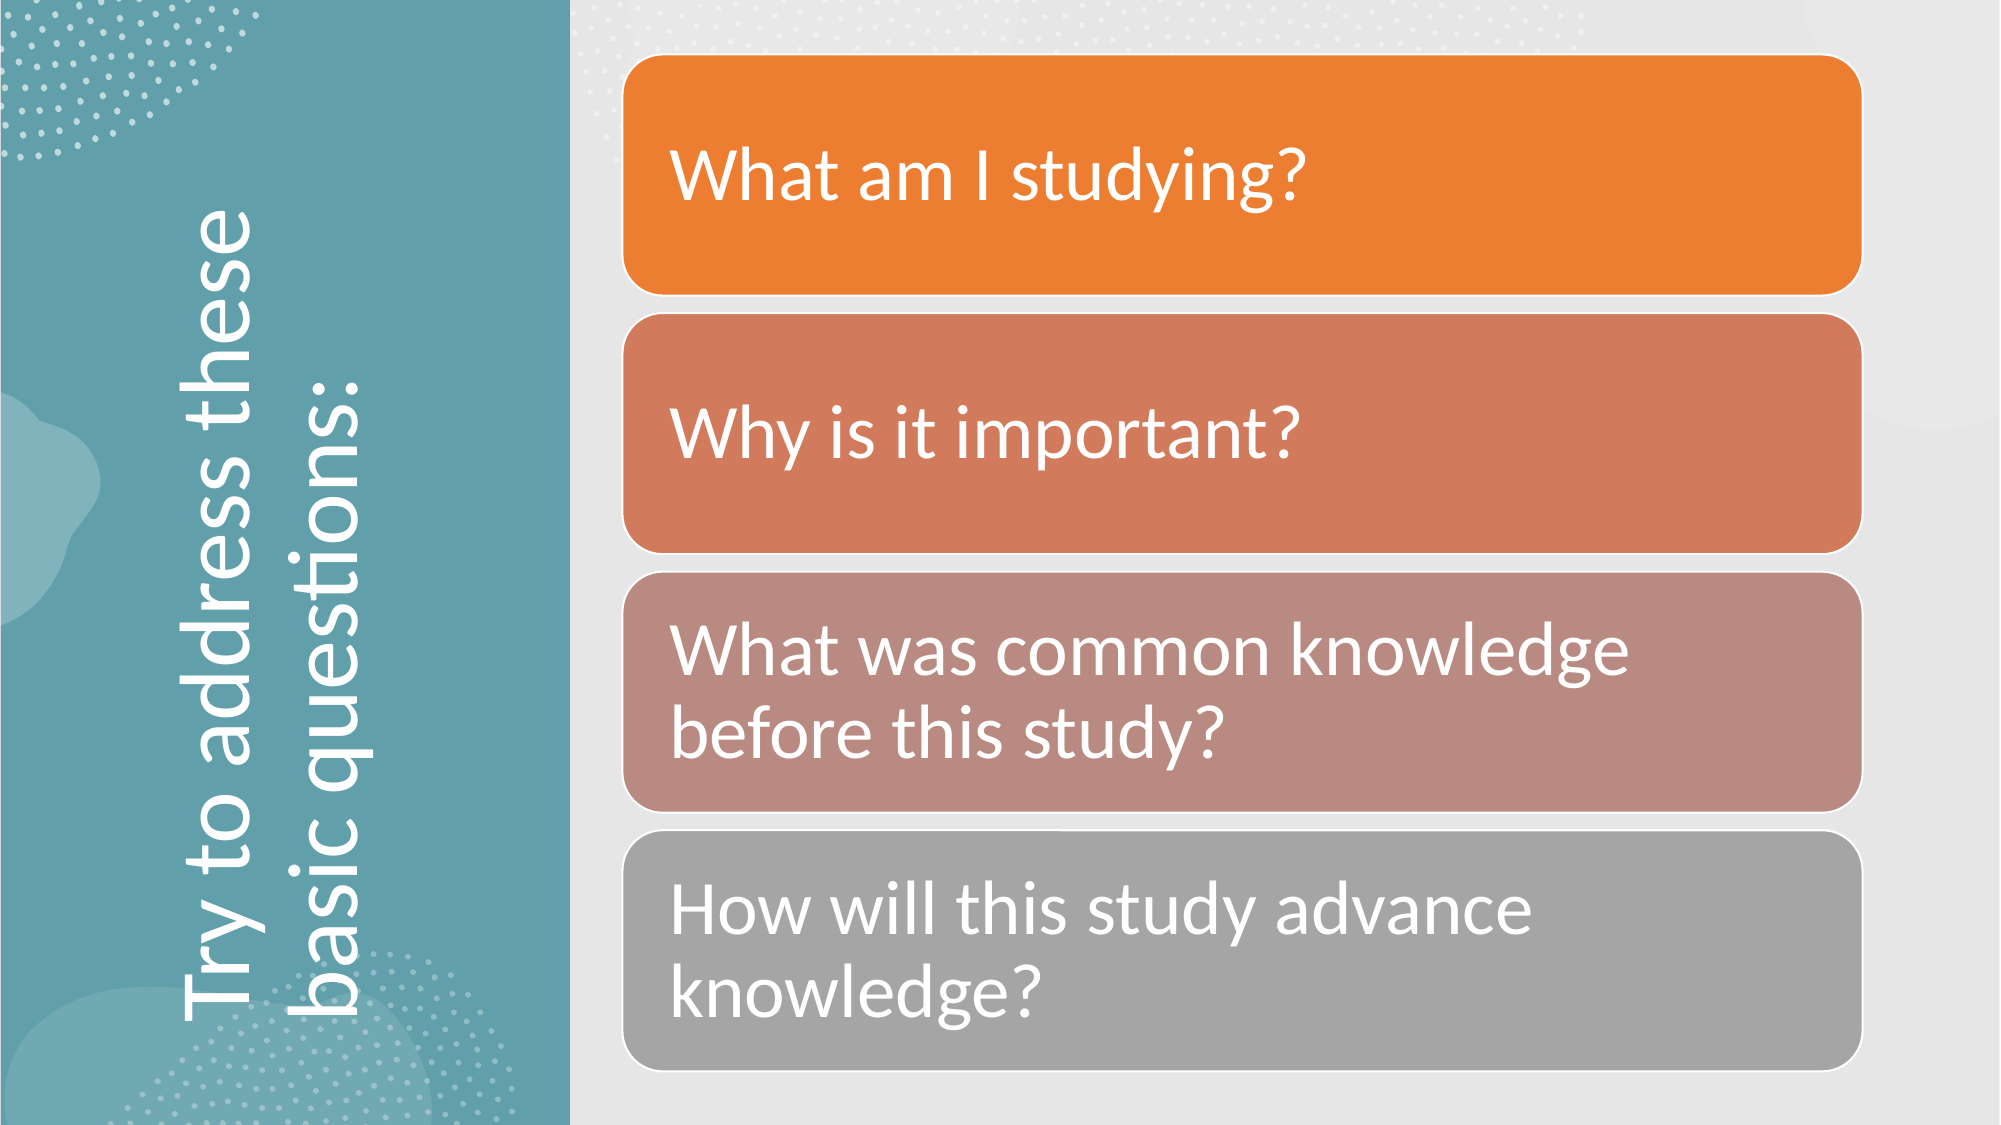

What am I studying?
Why is it important?
What was common knowledge before this study?
How will this study advance knowledge?
# Try to address these basic questions: